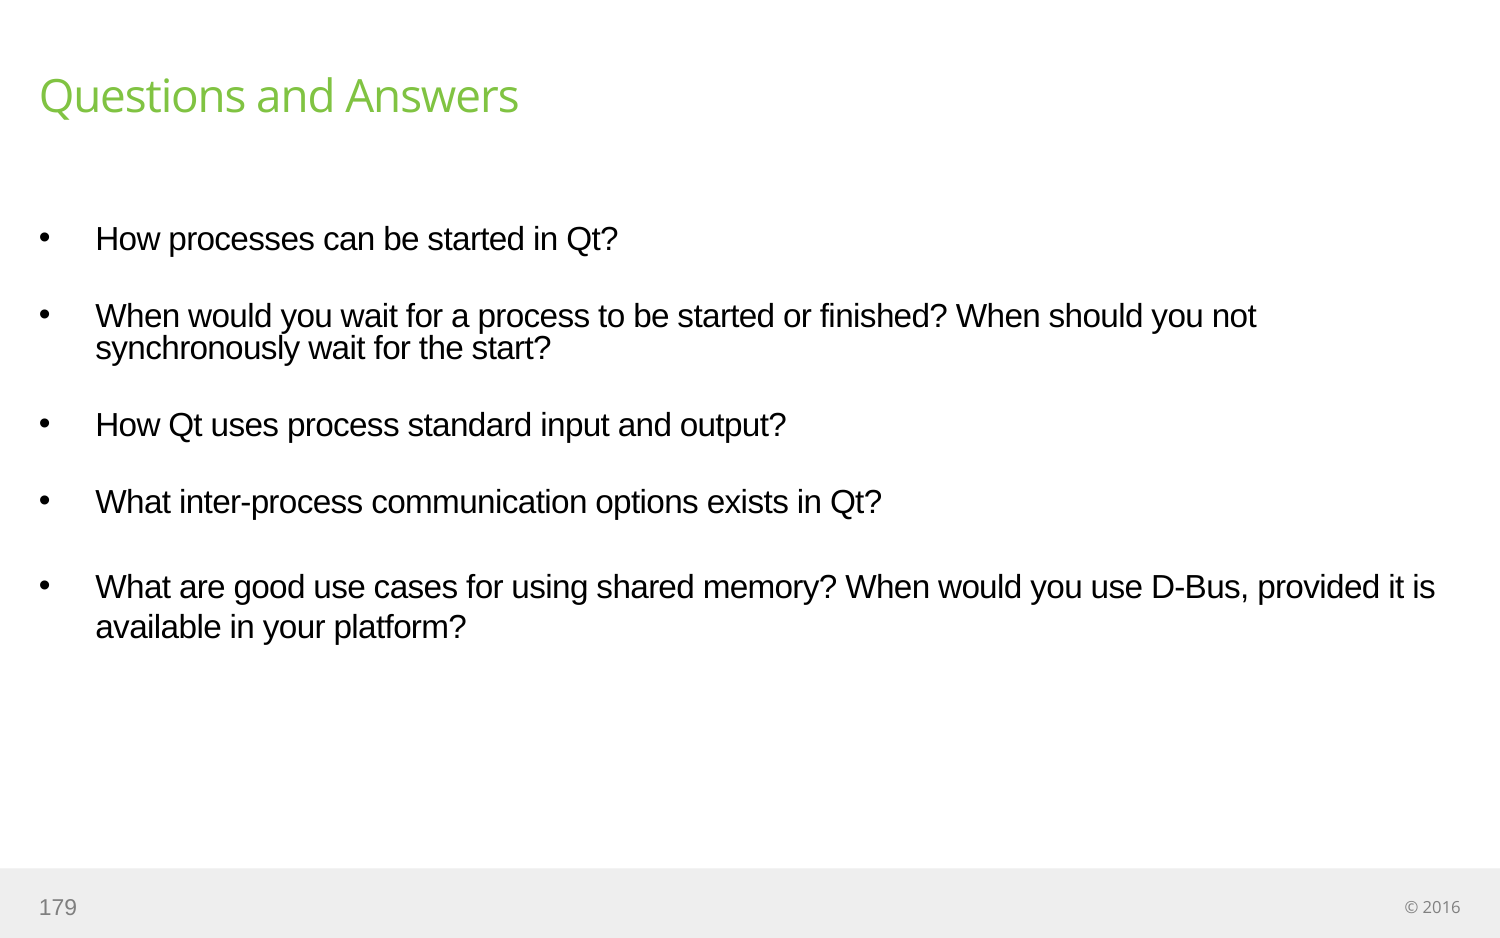

# Questions and Answers
How processes can be started in Qt?

When would you wait for a process to be started or finished? When should you not synchronously wait for the start?

How Qt uses process standard input and output?

What inter-process communication options exists in Qt?

What are good use cases for using shared memory? When would you use D-Bus, provided it is available in your platform?

179
© 2016